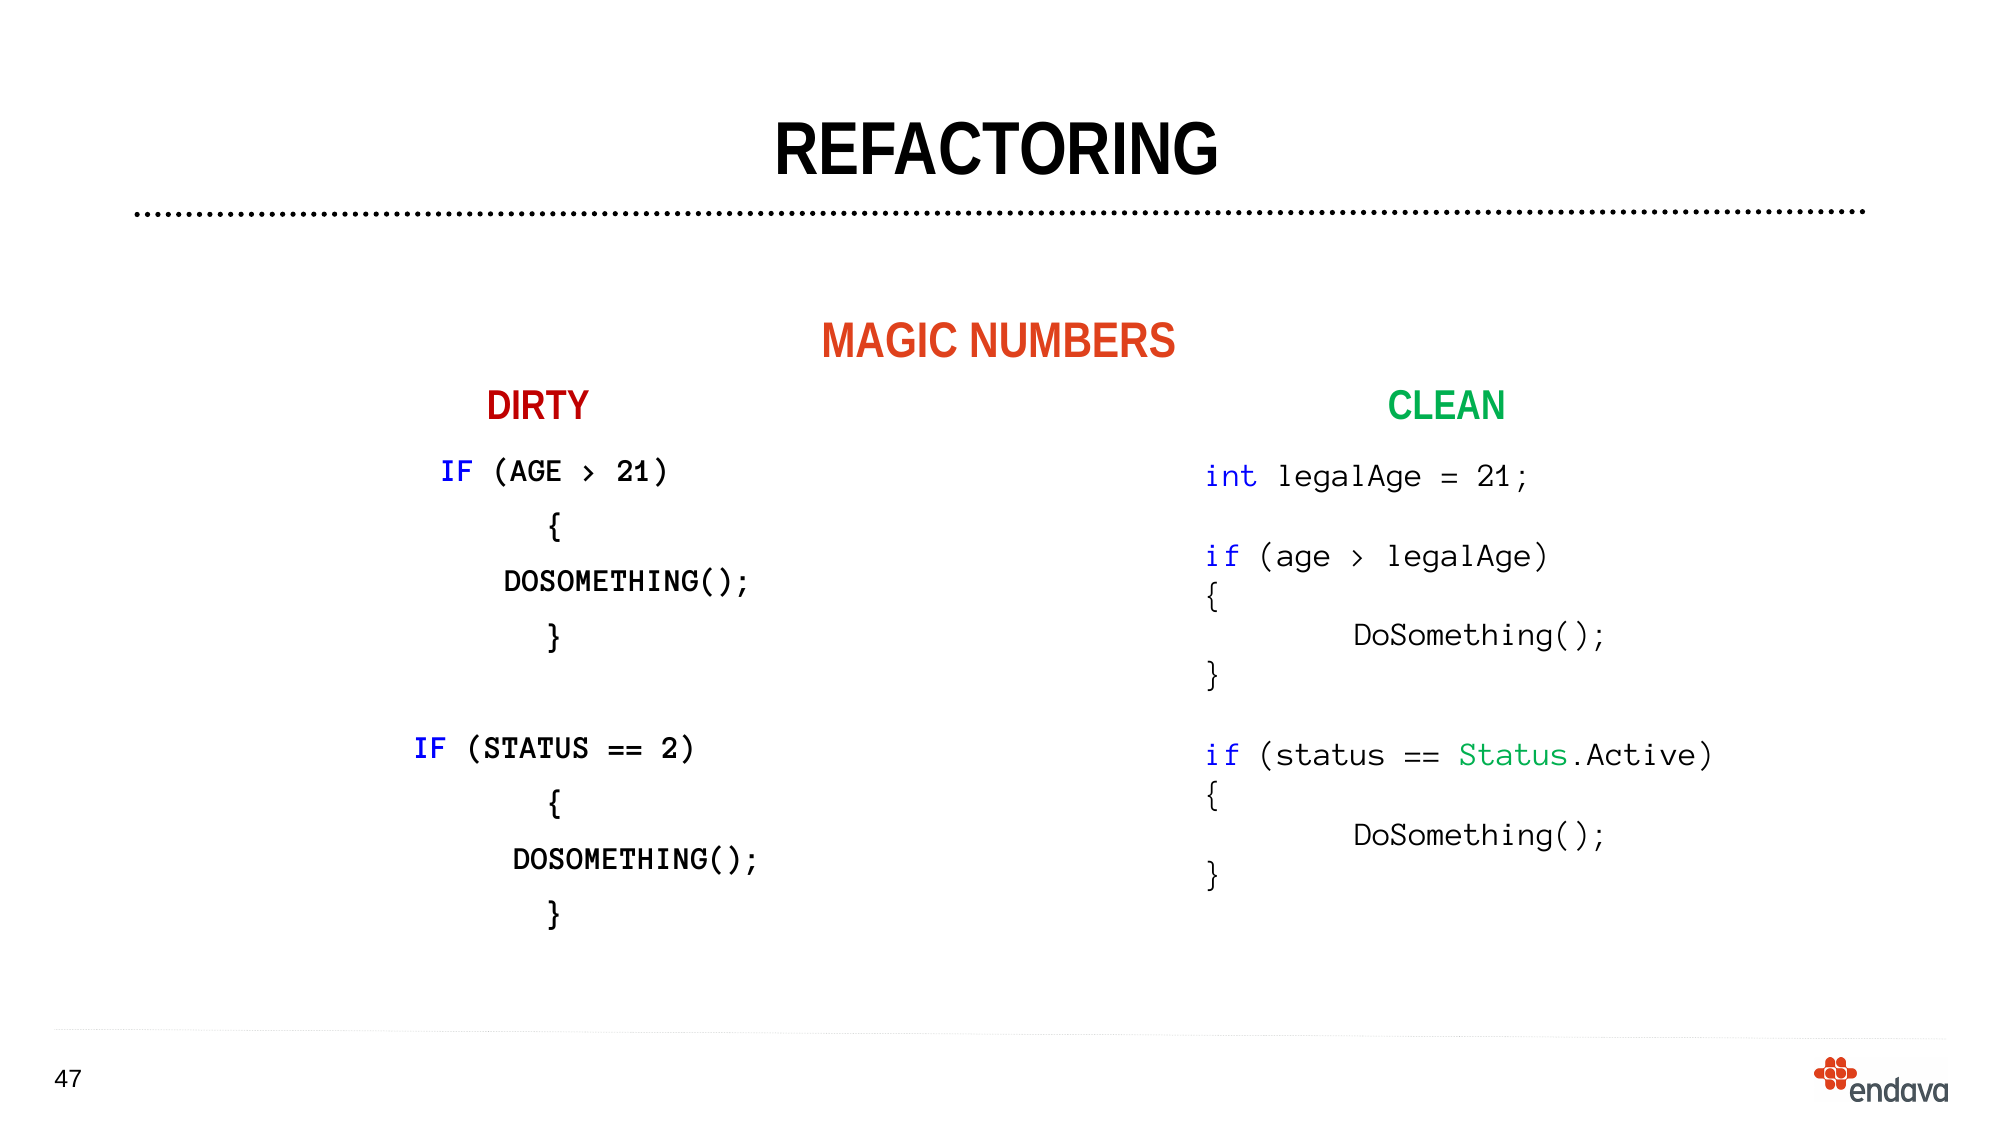

# REFACTORING
MAGIC NUMBERS
DIRTY
CLEAN
if (age > 21)
{
	DoSomething();
}

if (status == 2)
{
	 DoSomething();
}

int legalAge = 21;

if (age > legalAge)
{
	DoSomething();
}

if (status == Status.Active)
{
	DoSomething();
}